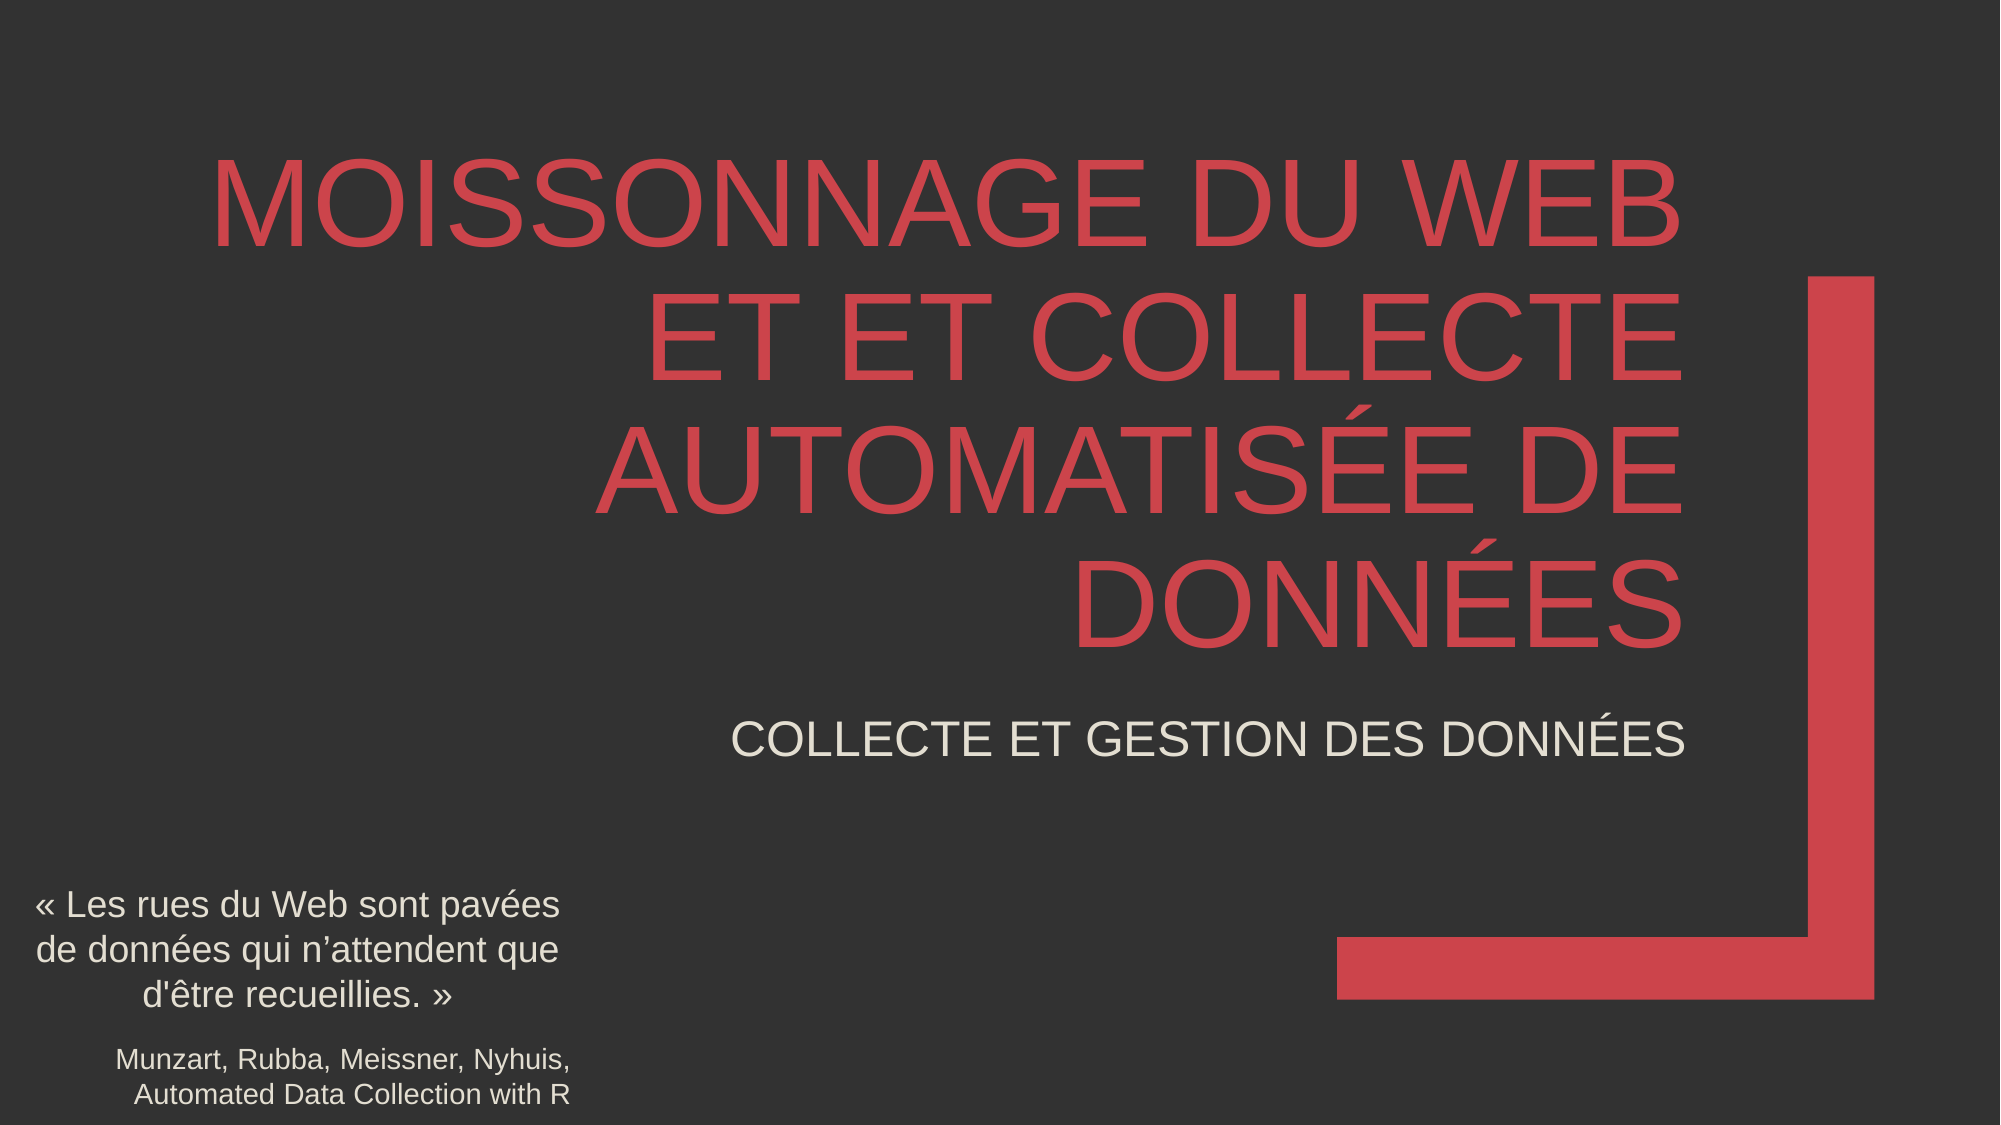

# MOISSONNAGE DU WEB et ET COLLECTE AUTOMATISÉE DE DONNÉES
COLLECTE ET GESTION DES DONNÉES
« Les rues du Web sont pavées de données qui n’attendent que d'être recueillies. »

Munzart, Rubba, Meissner, Nyhuis, Automated Data Collection with R